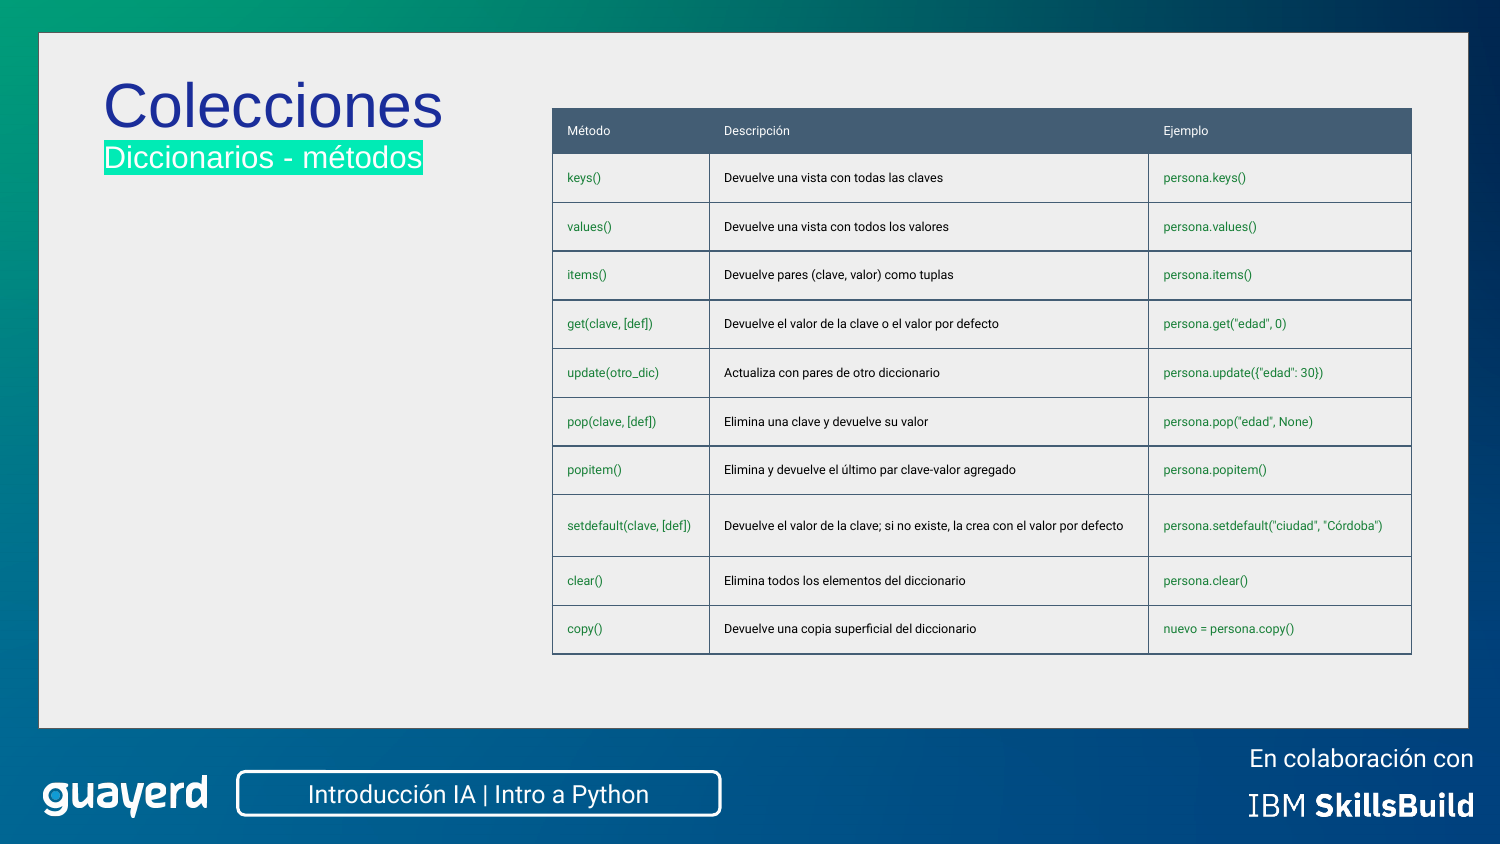

Colecciones
Diccionarios - métodos
| Método | Descripción | Ejemplo |
| --- | --- | --- |
| keys() | Devuelve una vista con todas las claves | persona.keys() |
| values() | Devuelve una vista con todos los valores | persona.values() |
| items() | Devuelve pares (clave, valor) como tuplas | persona.items() |
| get(clave, [def]) | Devuelve el valor de la clave o el valor por defecto | persona.get("edad", 0) |
| update(otro\_dic) | Actualiza con pares de otro diccionario | persona.update({"edad": 30}) |
| pop(clave, [def]) | Elimina una clave y devuelve su valor | persona.pop("edad", None) |
| popitem() | Elimina y devuelve el último par clave-valor agregado | persona.popitem() |
| setdefault(clave, [def]) | Devuelve el valor de la clave; si no existe, la crea con el valor por defecto | persona.setdefault("ciudad", "Córdoba") |
| clear() | Elimina todos los elementos del diccionario | persona.clear() |
| copy() | Devuelve una copia superficial del diccionario | nuevo = persona.copy() |
Introducción IA | Intro a Python